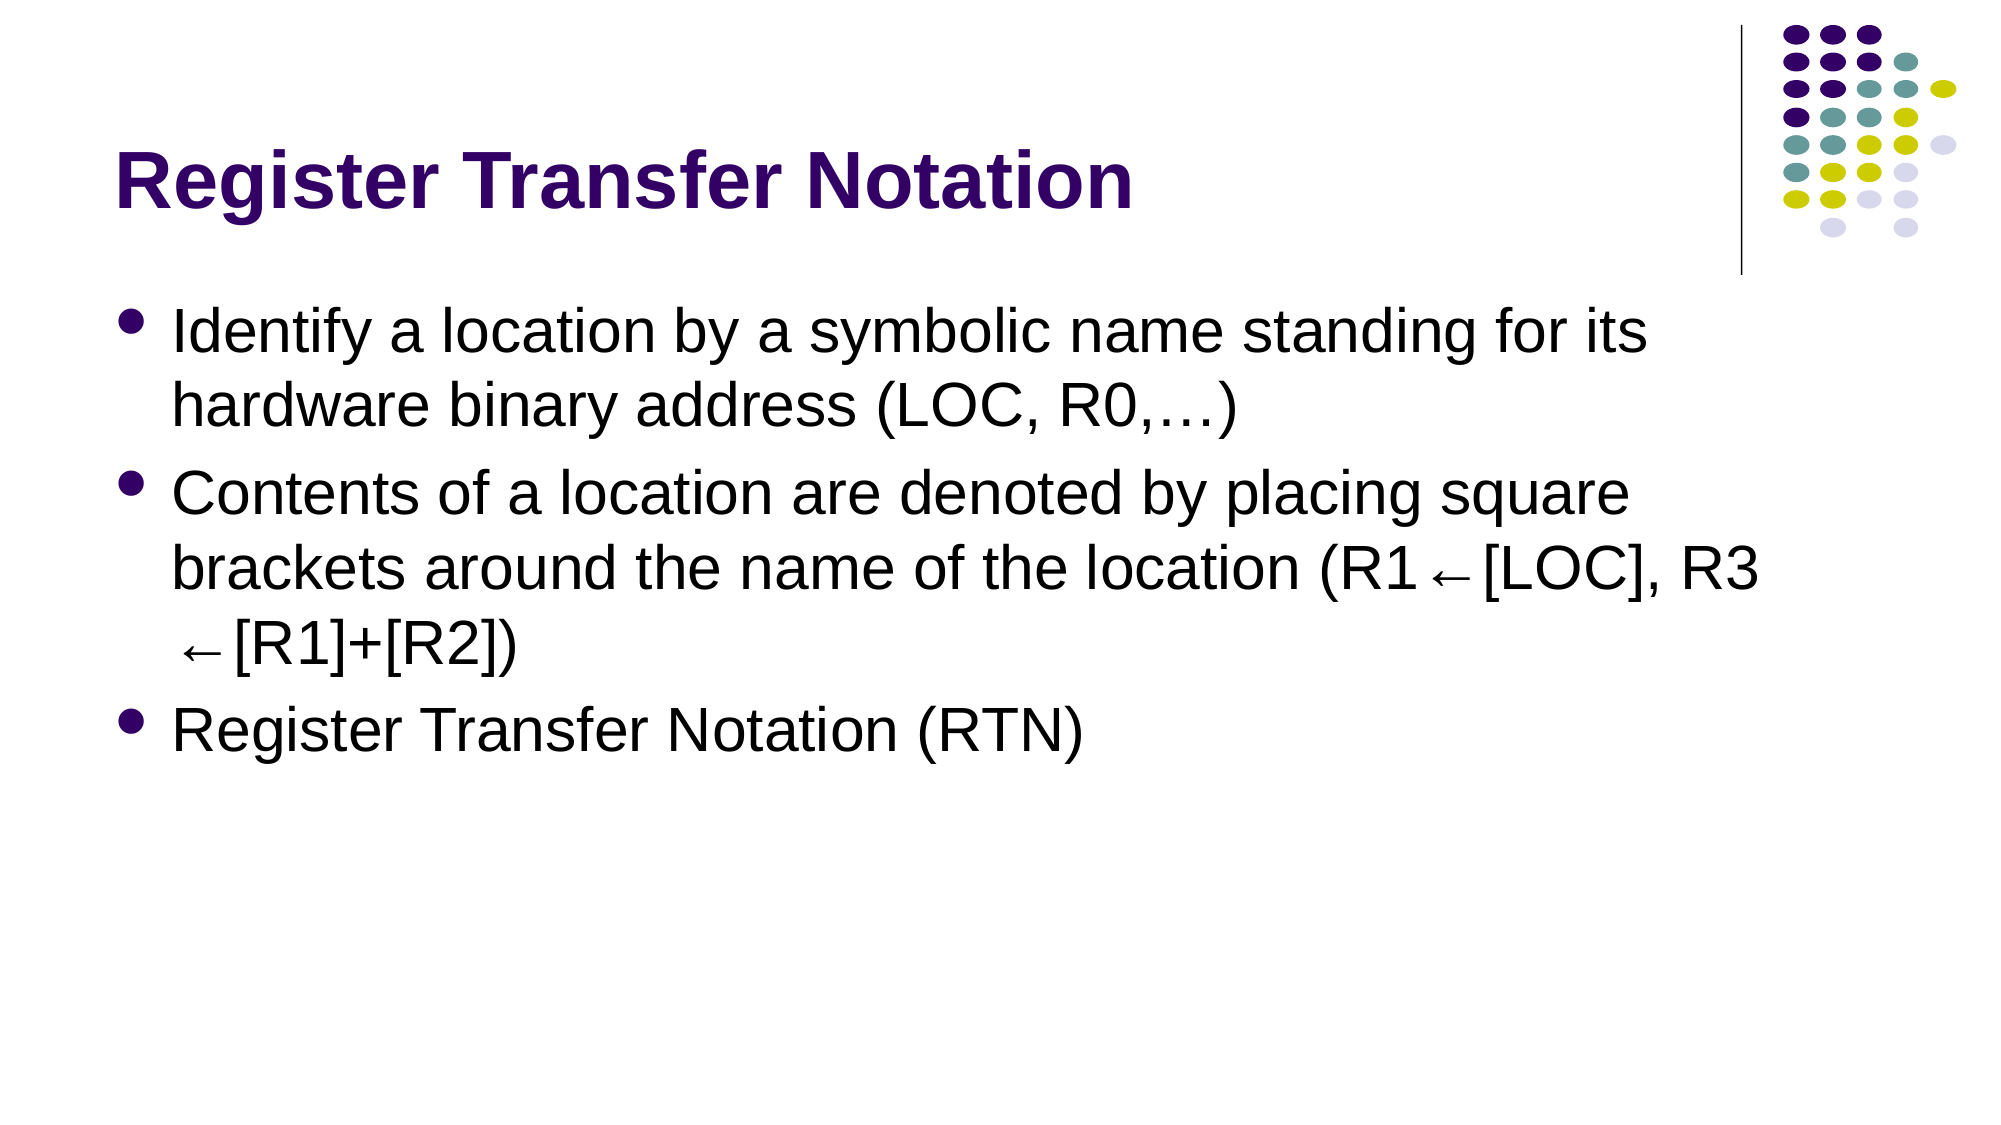

# Register Transfer Notation
Identify a location by a symbolic name standing for its hardware binary address (LOC, R0,…)
Contents of a location are denoted by placing square brackets around the name of the location (R1←[LOC], R3 ←[R1]+[R2])
Register Transfer Notation (RTN)